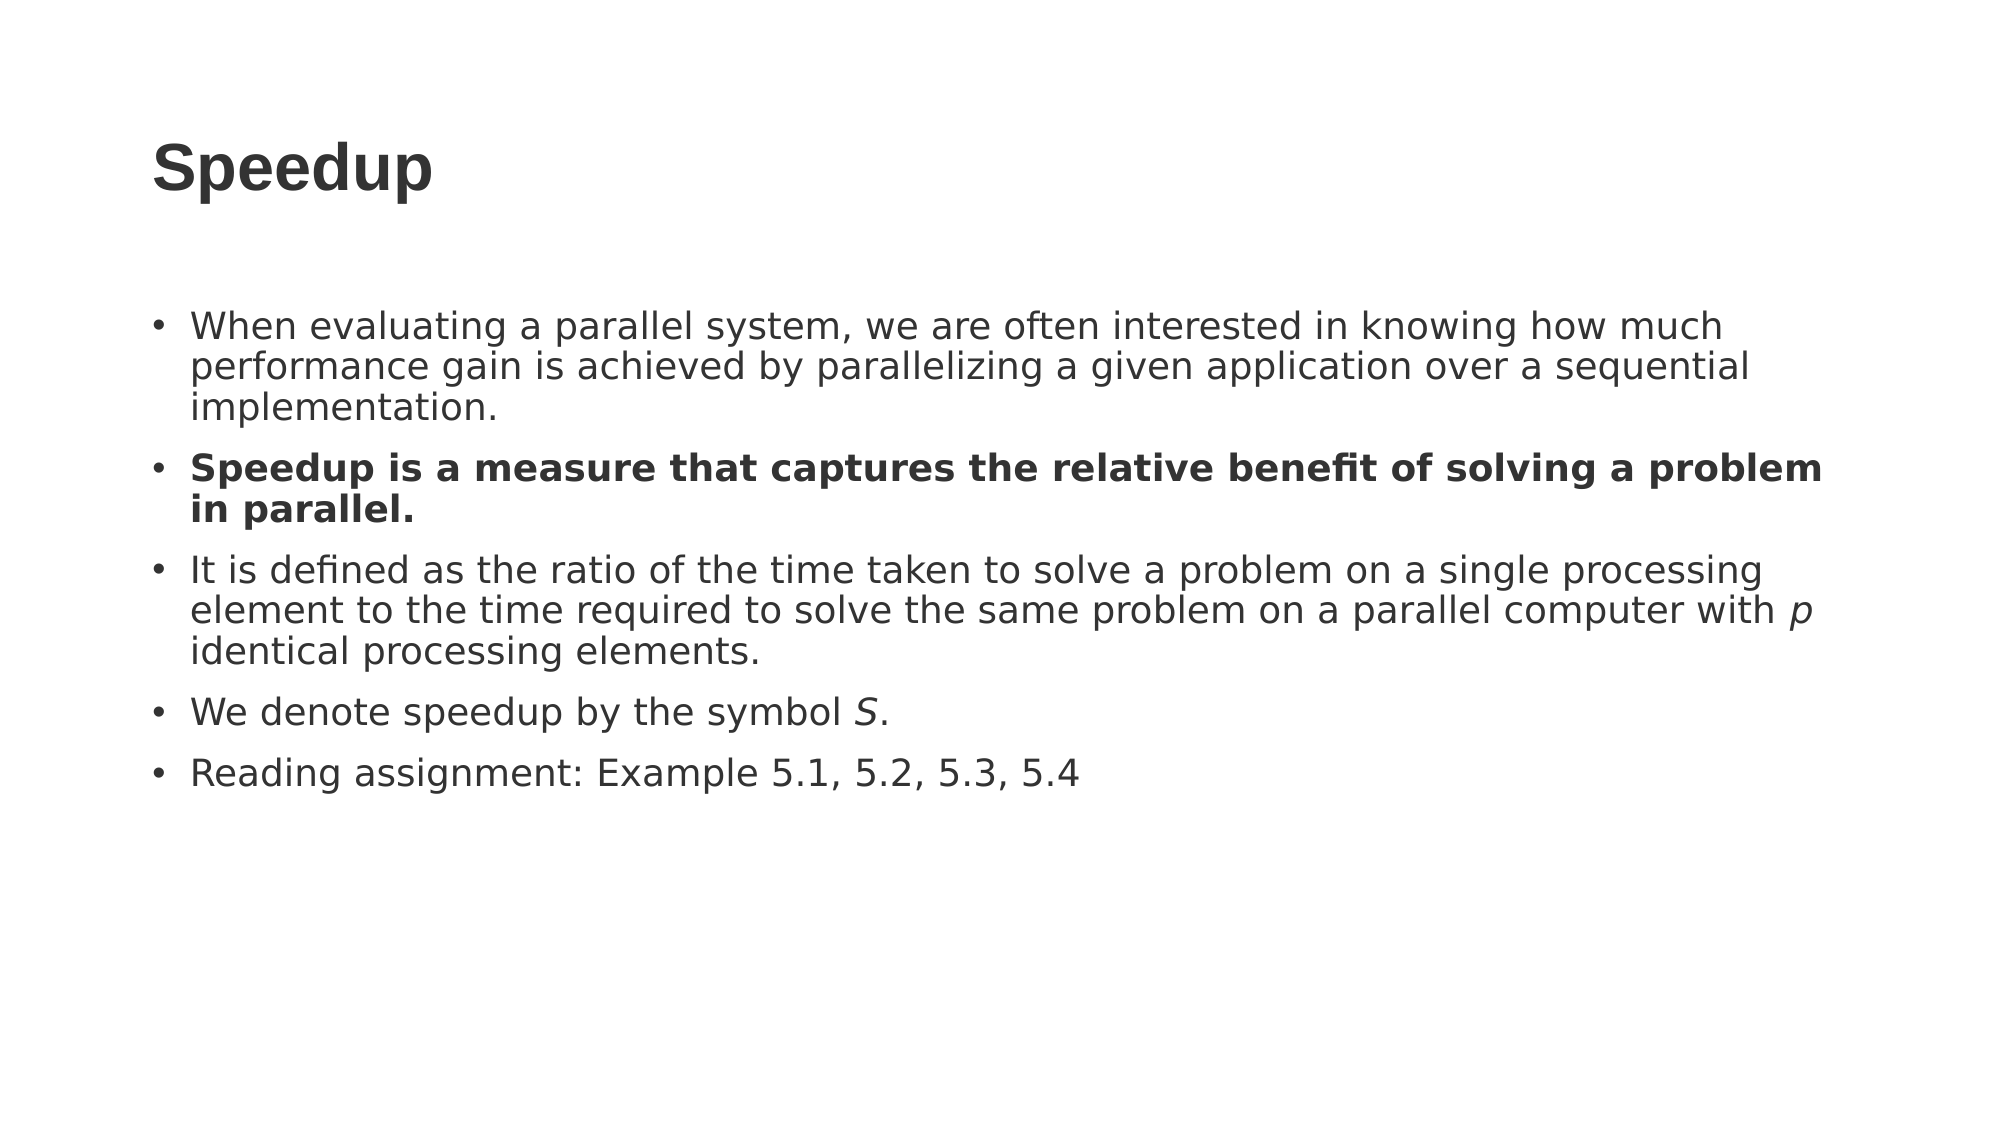

# Speedup
When evaluating a parallel system, we are often interested in knowing how much performance gain is achieved by parallelizing a given application over a sequential implementation.
Speedup is a measure that captures the relative benefit of solving a problem in parallel.
It is defined as the ratio of the time taken to solve a problem on a single processing element to the time required to solve the same problem on a parallel computer with p identical processing elements.
We denote speedup by the symbol S.
Reading assignment: Example 5.1, 5.2, 5.3, 5.4